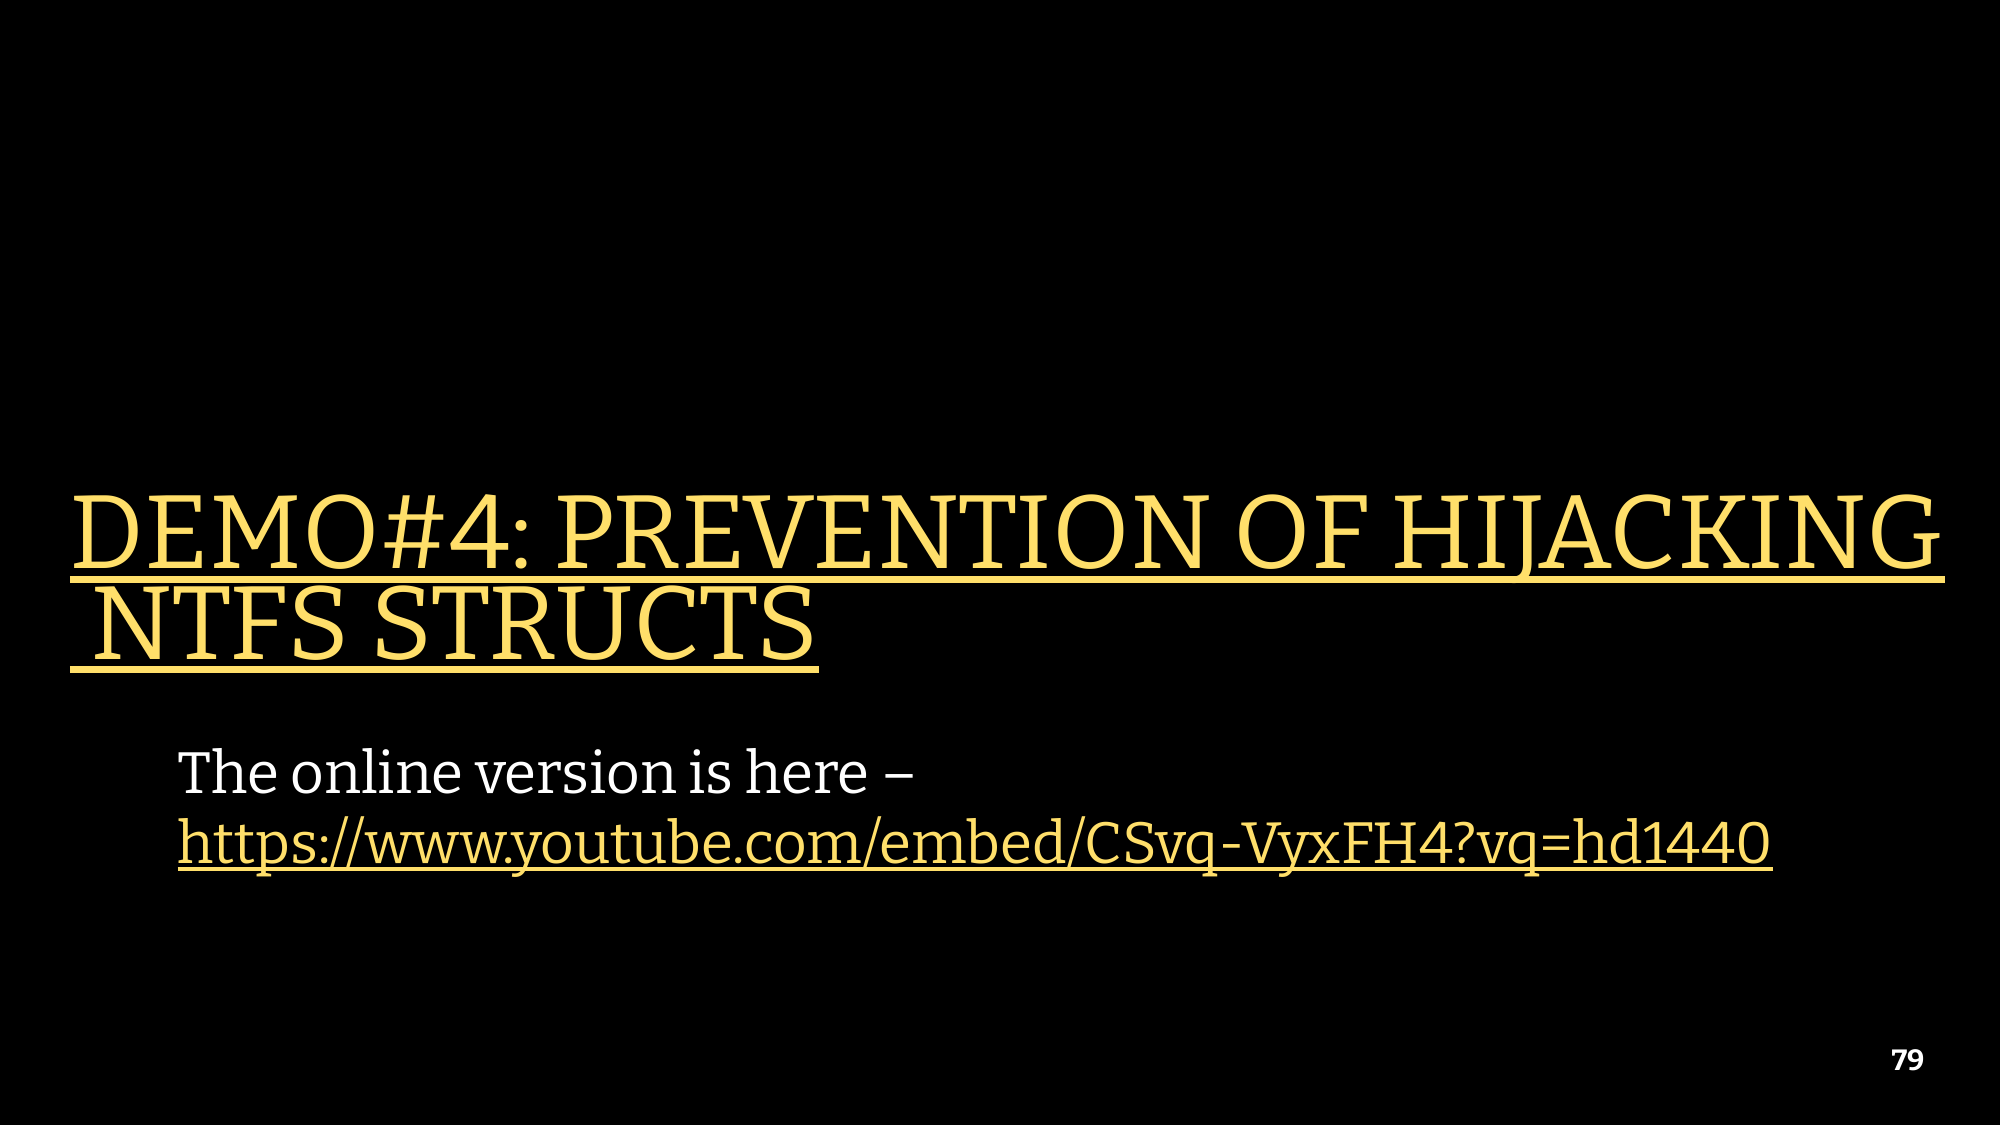

Demo#4: Prevention of Hijacking NTFS structs
The online version is here – https://www.youtube.com/embed/CSvq-VyxFH4?vq=hd1440
79